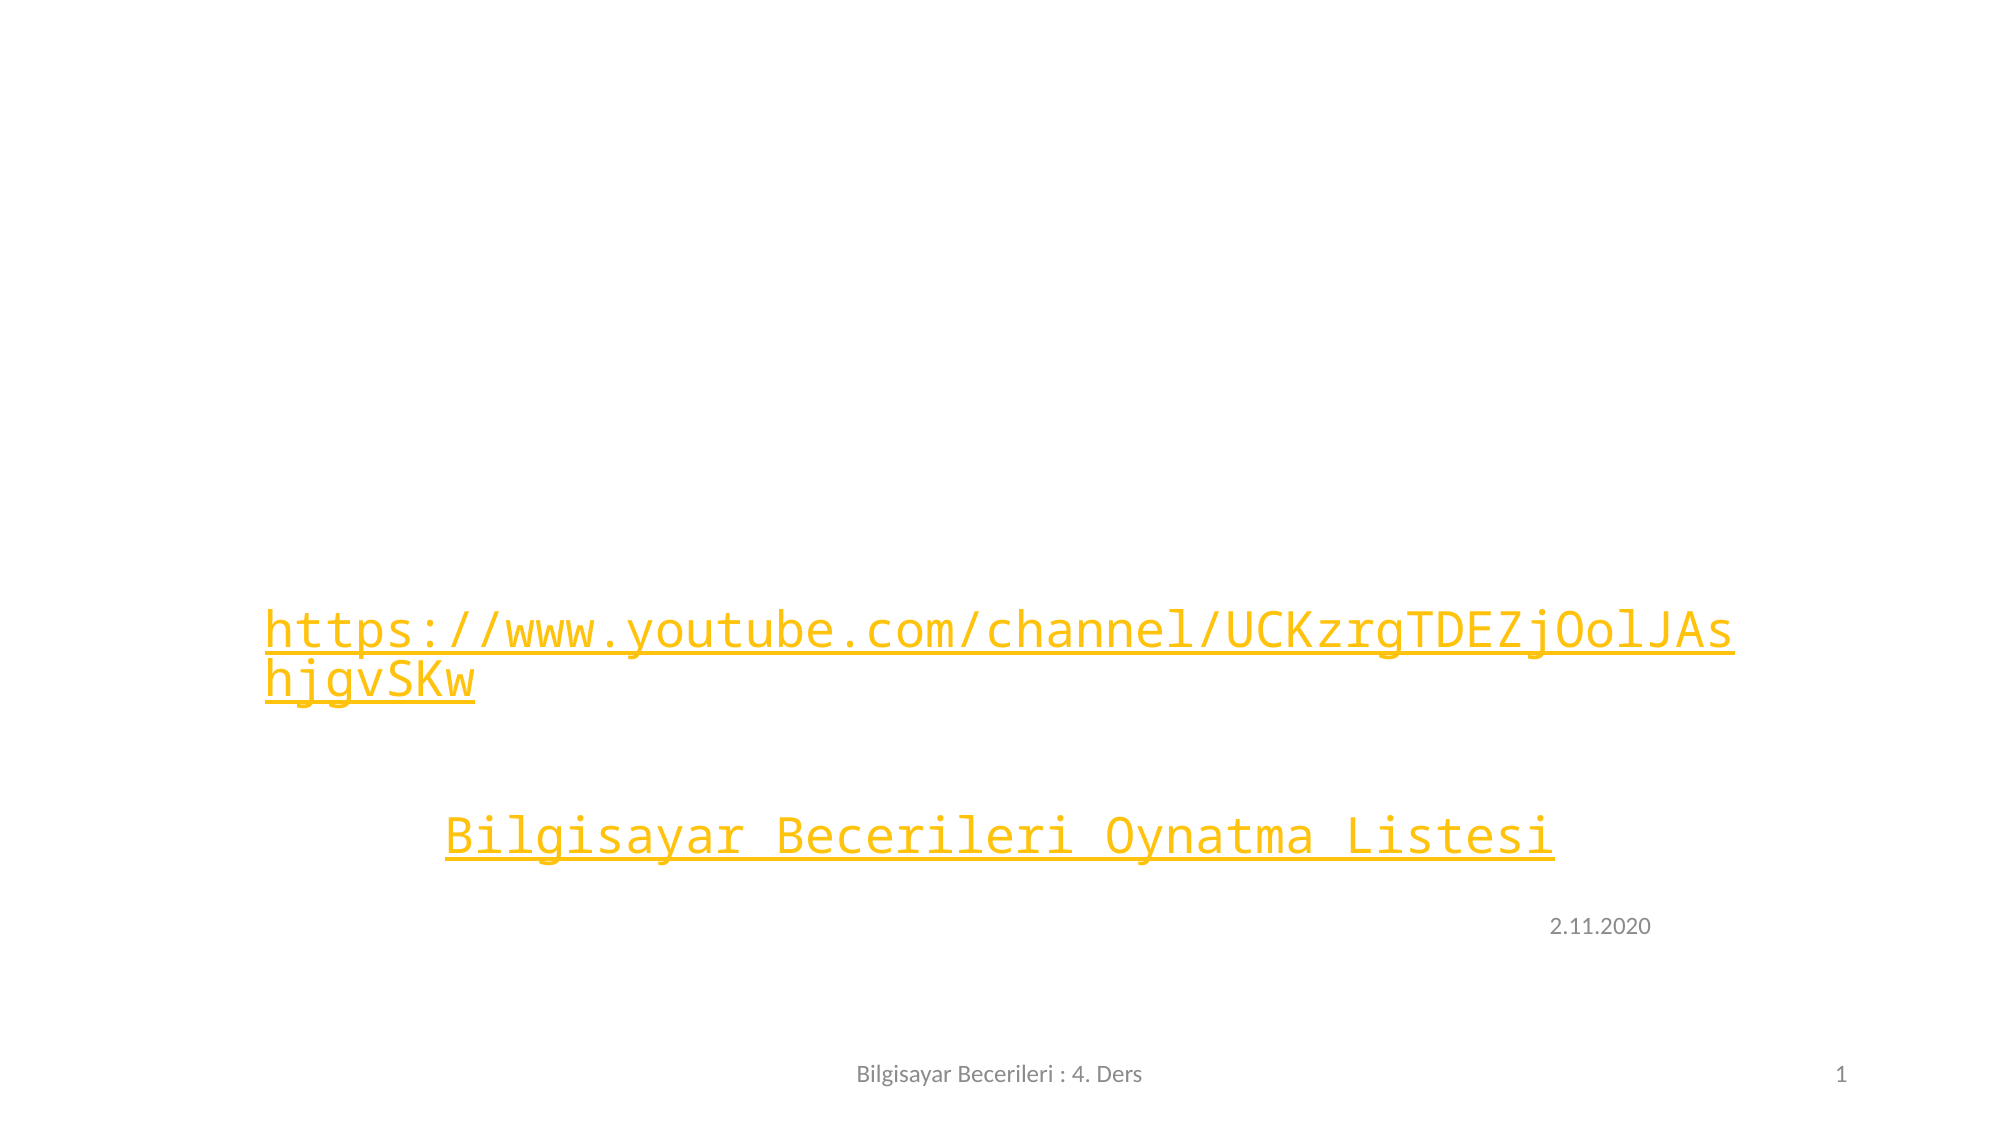

#
https://www.youtube.com/channel/UCKzrgTDEZjOolJAshjgvSKw

Bilgisayar Becerileri Oynatma Listesi
2.11.2020
Bilgisayar Becerileri : 4. Ders
1